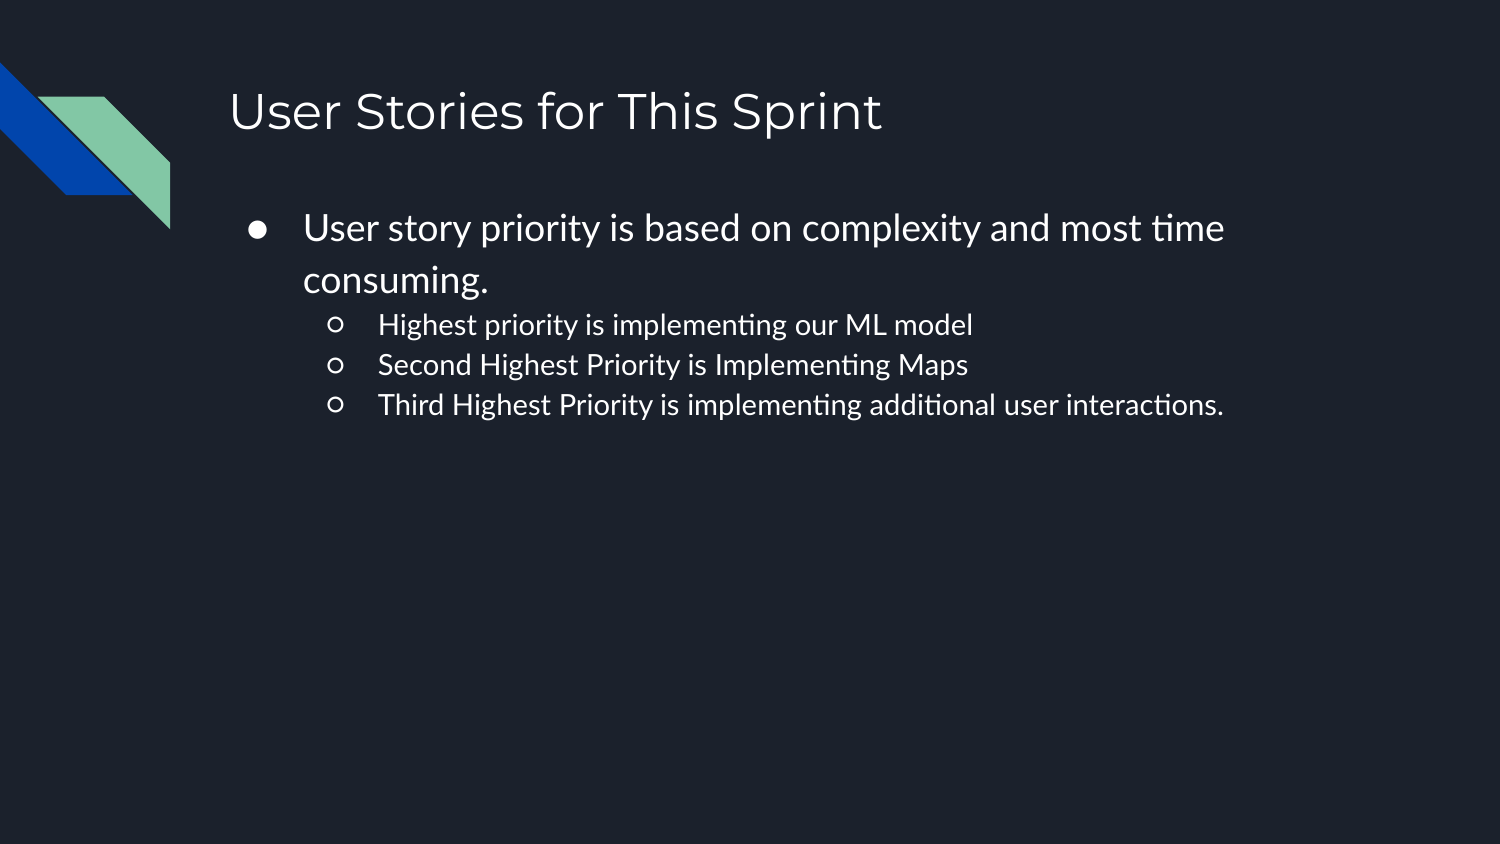

# User Stories for This Sprint
User story priority is based on complexity and most time consuming.
Highest priority is implementing our ML model
Second Highest Priority is Implementing Maps
Third Highest Priority is implementing additional user interactions.